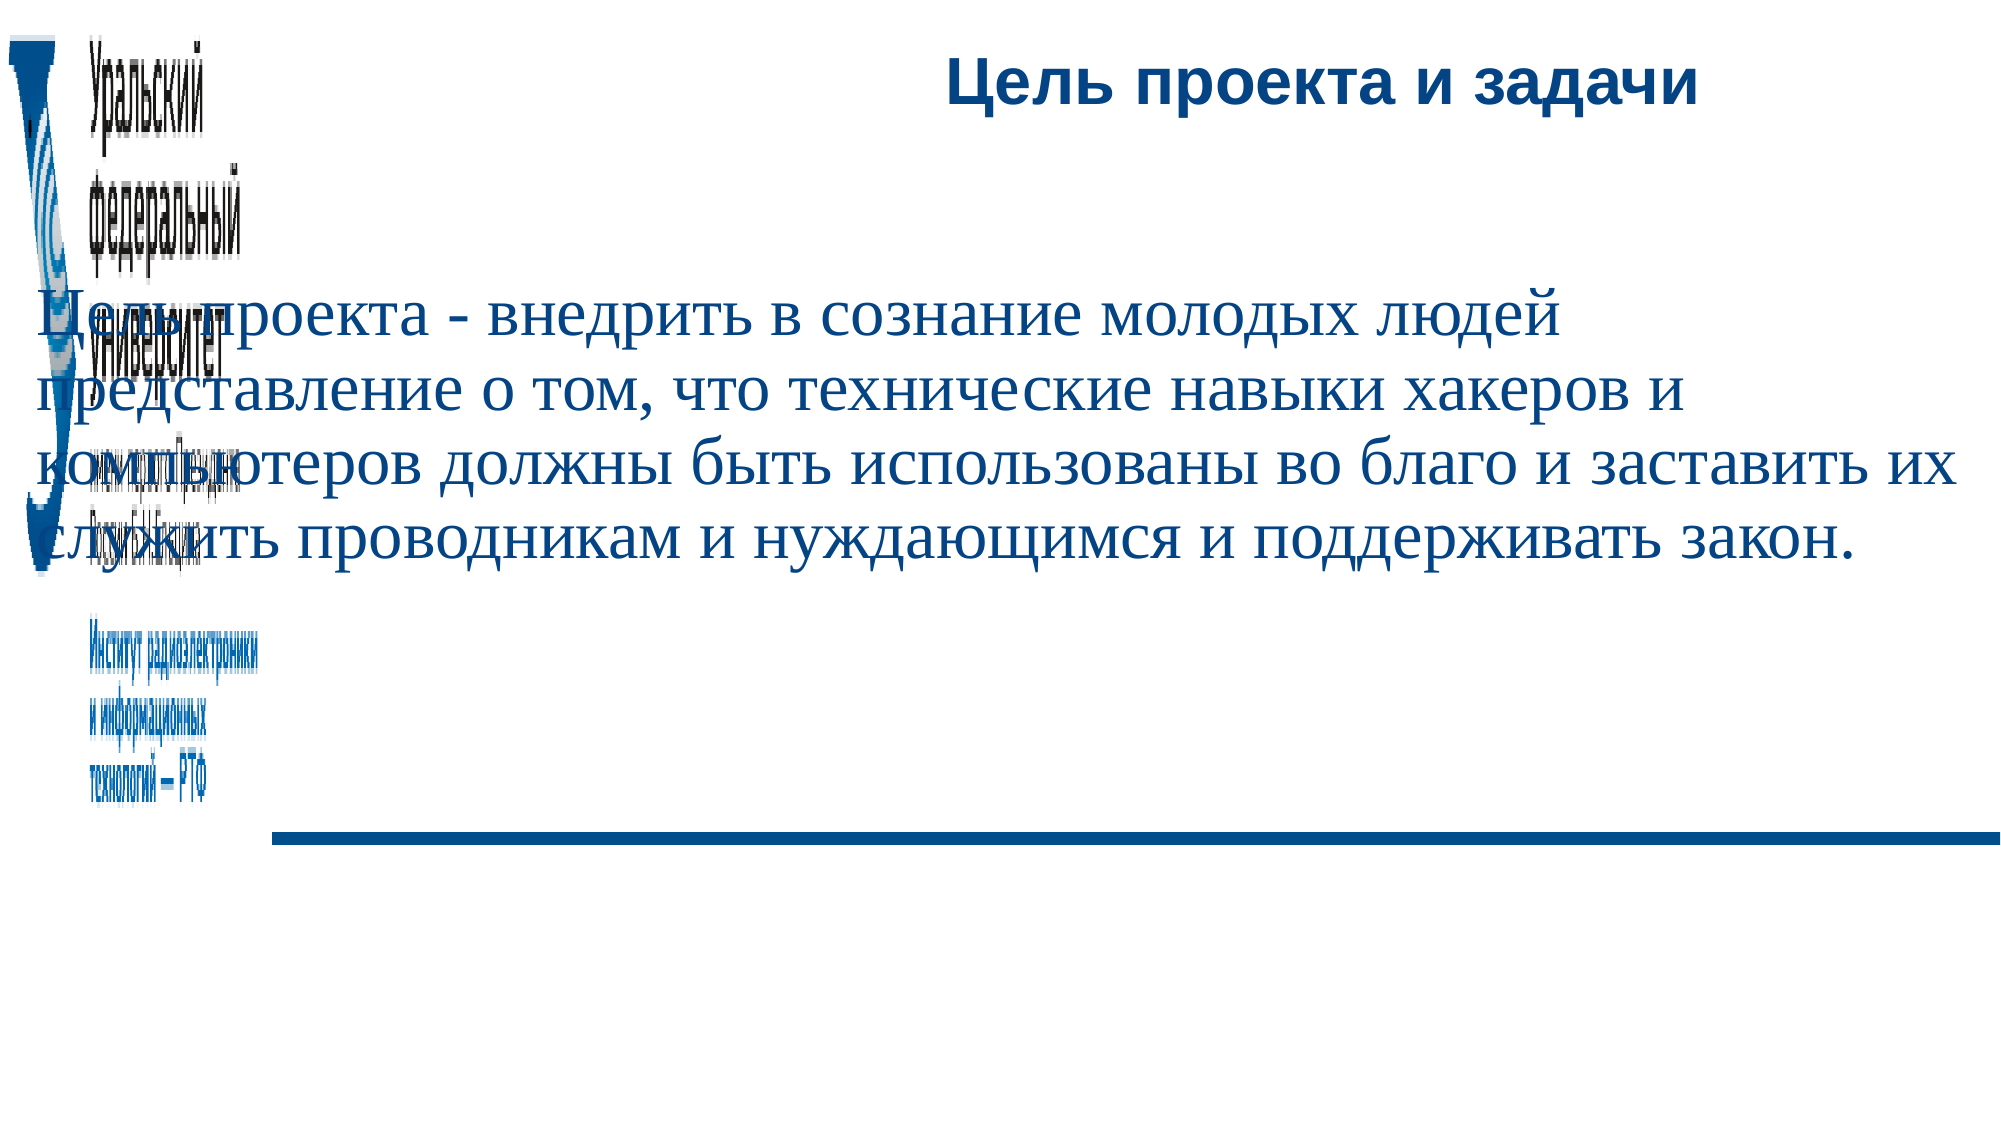

# Цель проекта и задачи
Цель проекта - внедрить в сознание молодых людей представление о том, что технические навыки хакеров и компьютеров должны быть использованы во благо и заставить их служить проводникам и нуждающимся и поддерживать закон.
4